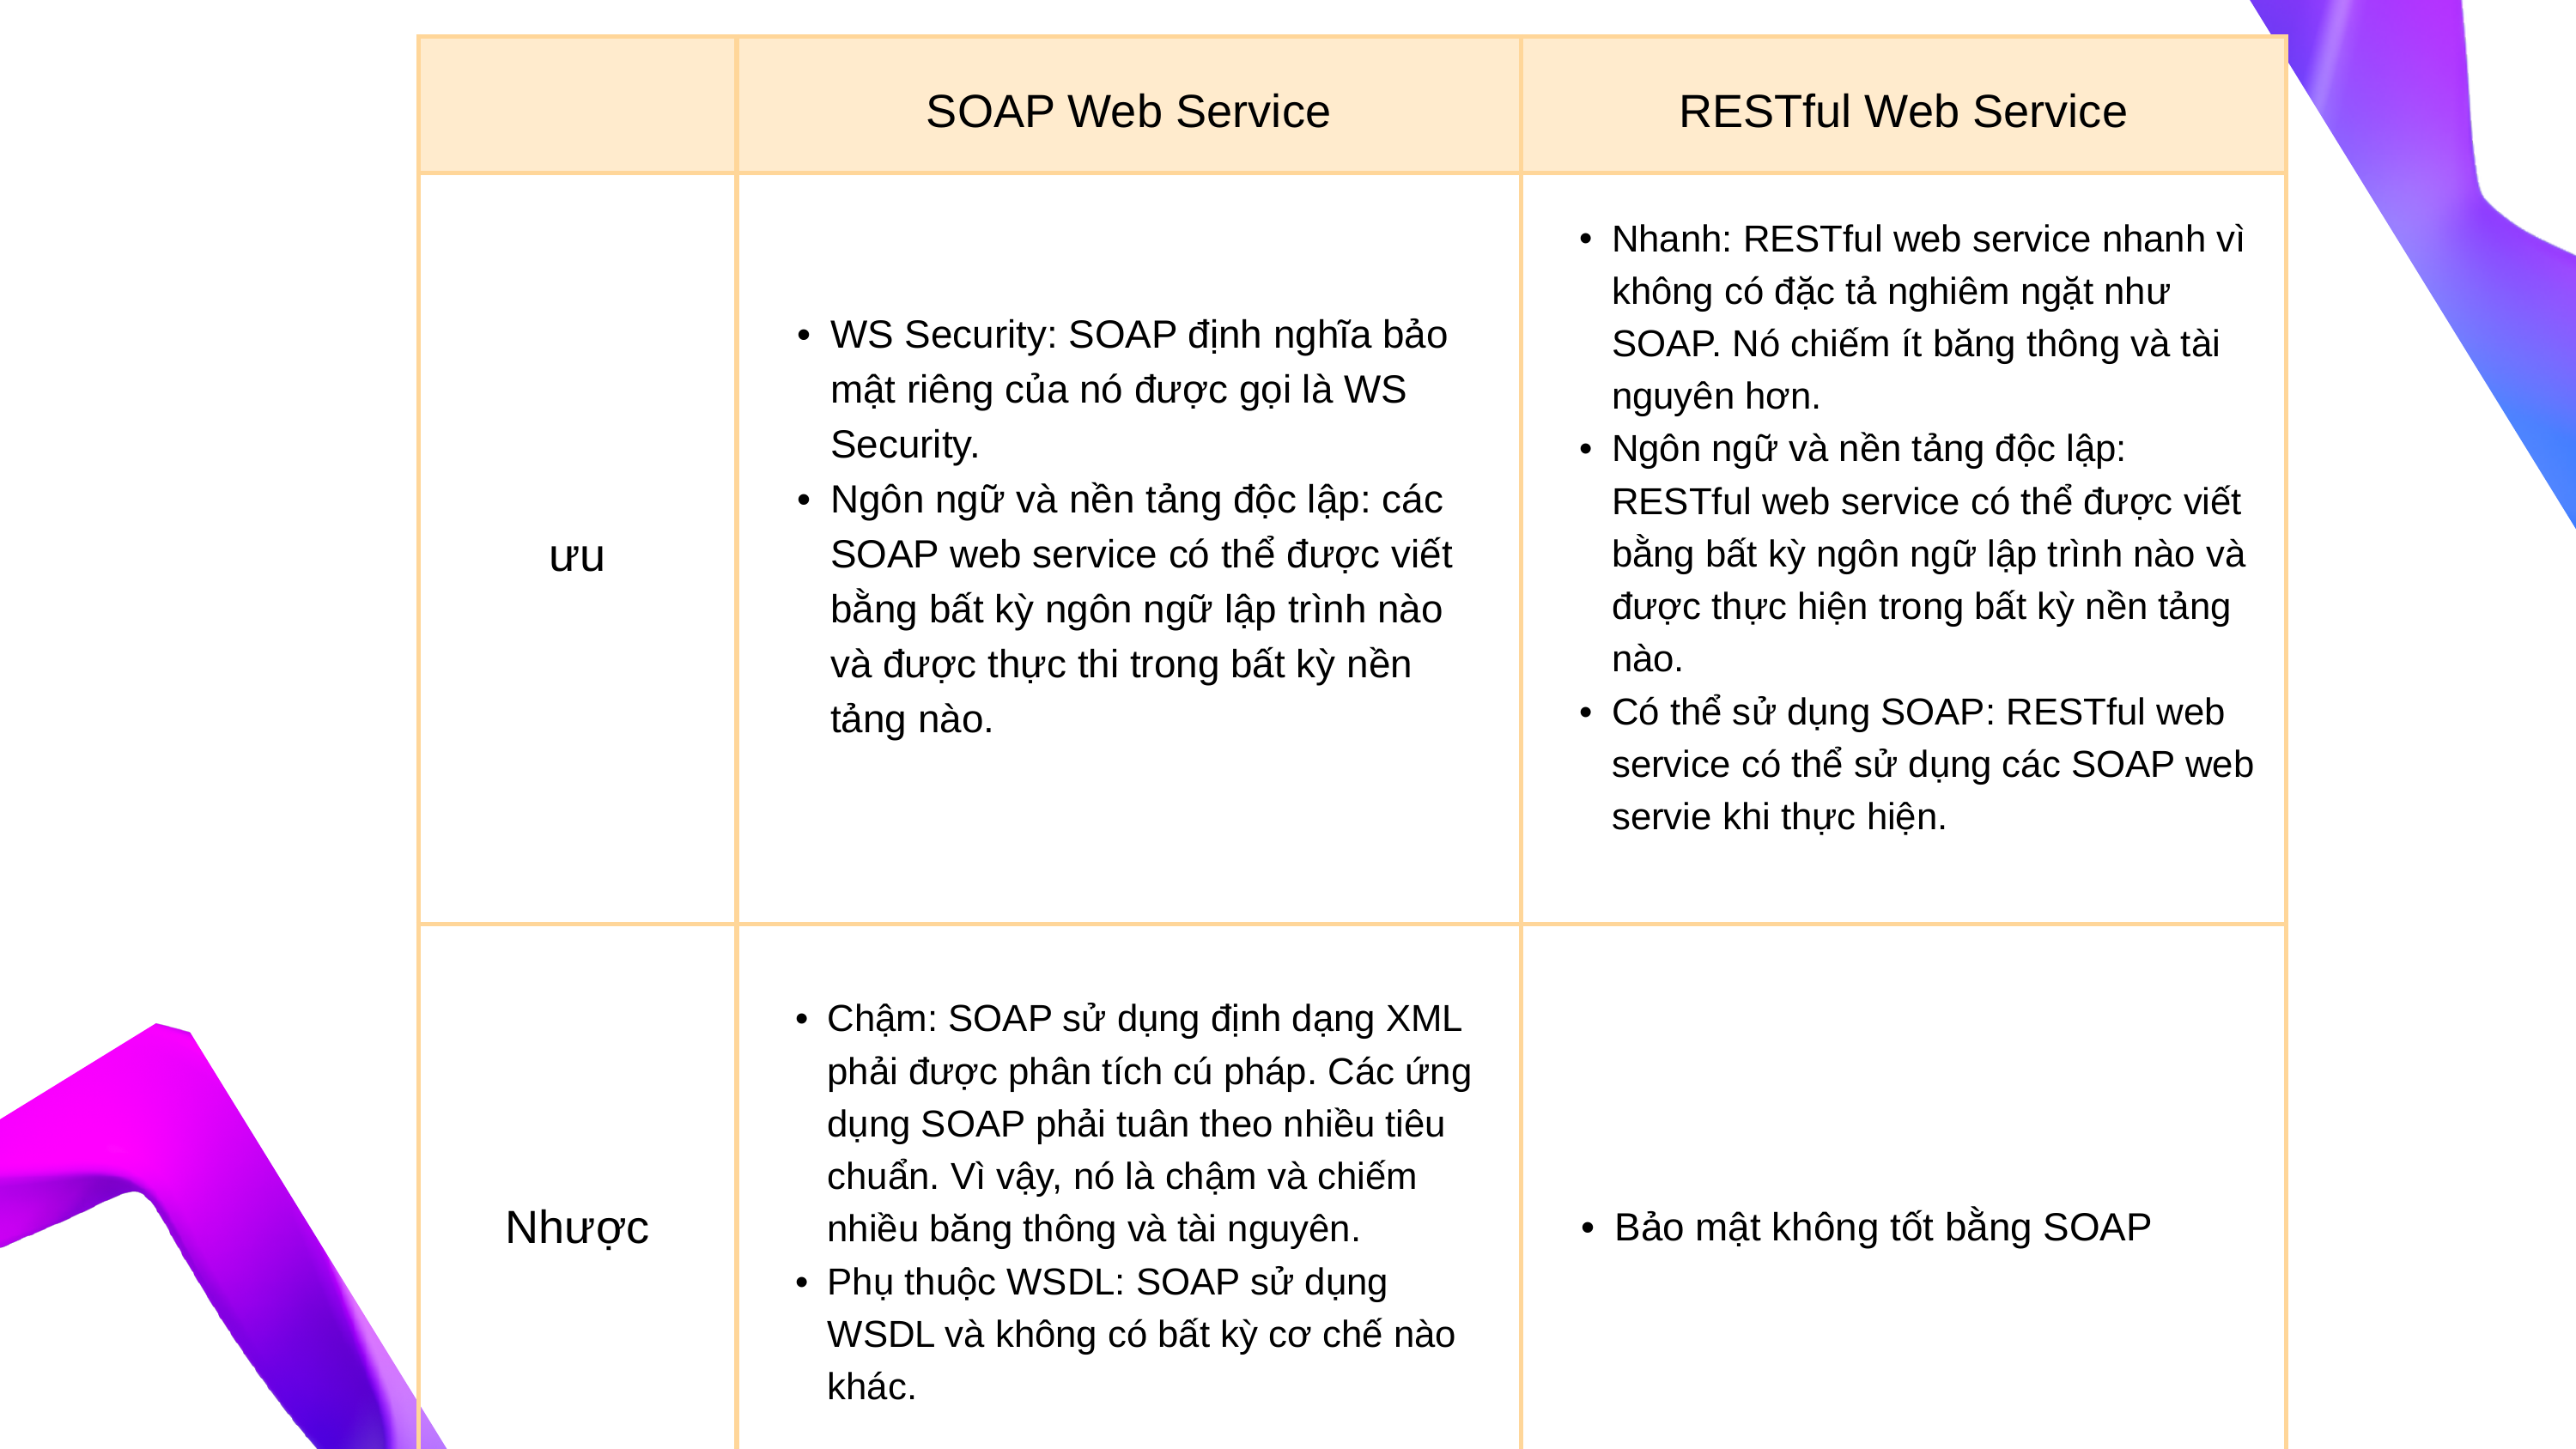

|  | SOAP Web Service | RESTful Web Service |
| --- | --- | --- |
| ưu | WS Security: SOAP định nghĩa bảo mật riêng của nó được gọi là WS Security. Ngôn ngữ và nền tảng độc lập: các SOAP web service có thể được viết bằng bất kỳ ngôn ngữ lập trình nào và được thực thi trong bất kỳ nền tảng nào. | Nhanh: RESTful web service nhanh vì không có đặc tả nghiêm ngặt như SOAP. Nó chiếm ít băng thông và tài nguyên hơn. Ngôn ngữ và nền tảng độc lập: RESTful web service có thể được viết bằng bất kỳ ngôn ngữ lập trình nào và được thực hiện trong bất kỳ nền tảng nào. Có thể sử dụng SOAP: RESTful web service có thể sử dụng các SOAP web servie khi thực hiện. |
| Nhược | Chậm: SOAP sử dụng định dạng XML phải được phân tích cú pháp. Các ứng dụng SOAP phải tuân theo nhiều tiêu chuẩn. Vì vậy, nó là chậm và chiếm nhiều băng thông và tài nguyên. Phụ thuộc WSDL: SOAP sử dụng WSDL và không có bất kỳ cơ chế nào khác. | Bảo mật không tốt bằng SOAP |